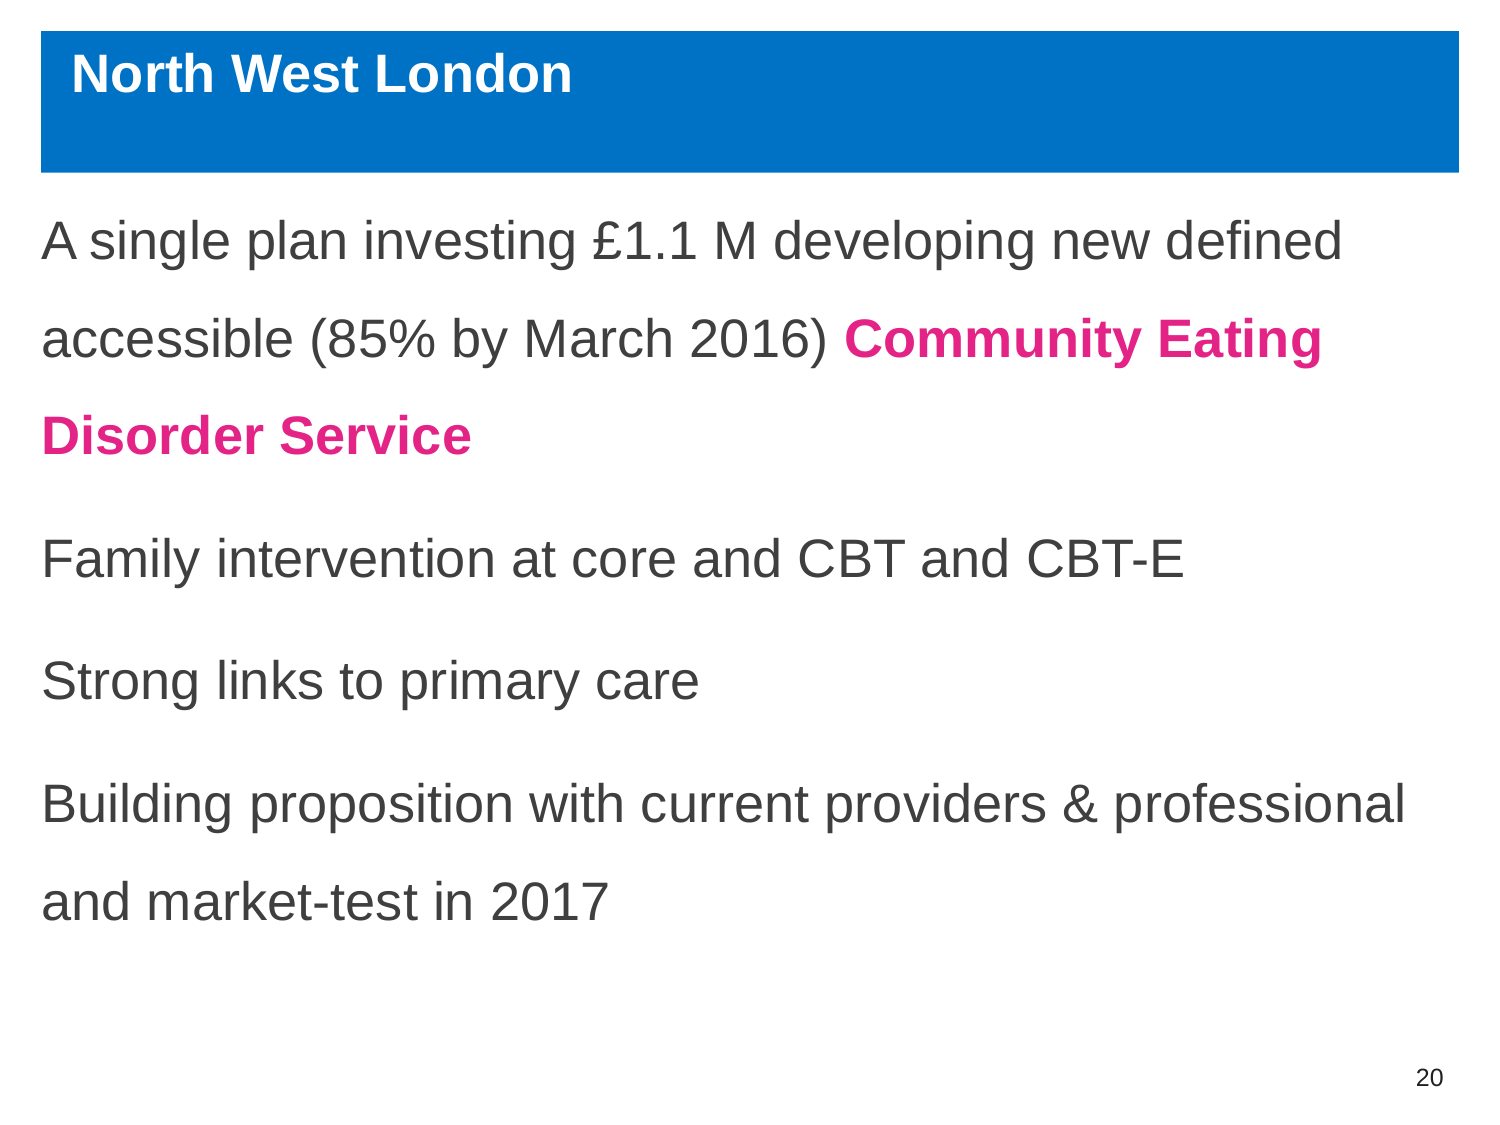

# North West London
A single plan investing £1.1 M developing new defined accessible (85% by March 2016) Community Eating Disorder Service
Family intervention at core and CBT and CBT-E
Strong links to primary care
Building proposition with current providers & professional and market-test in 2017

20